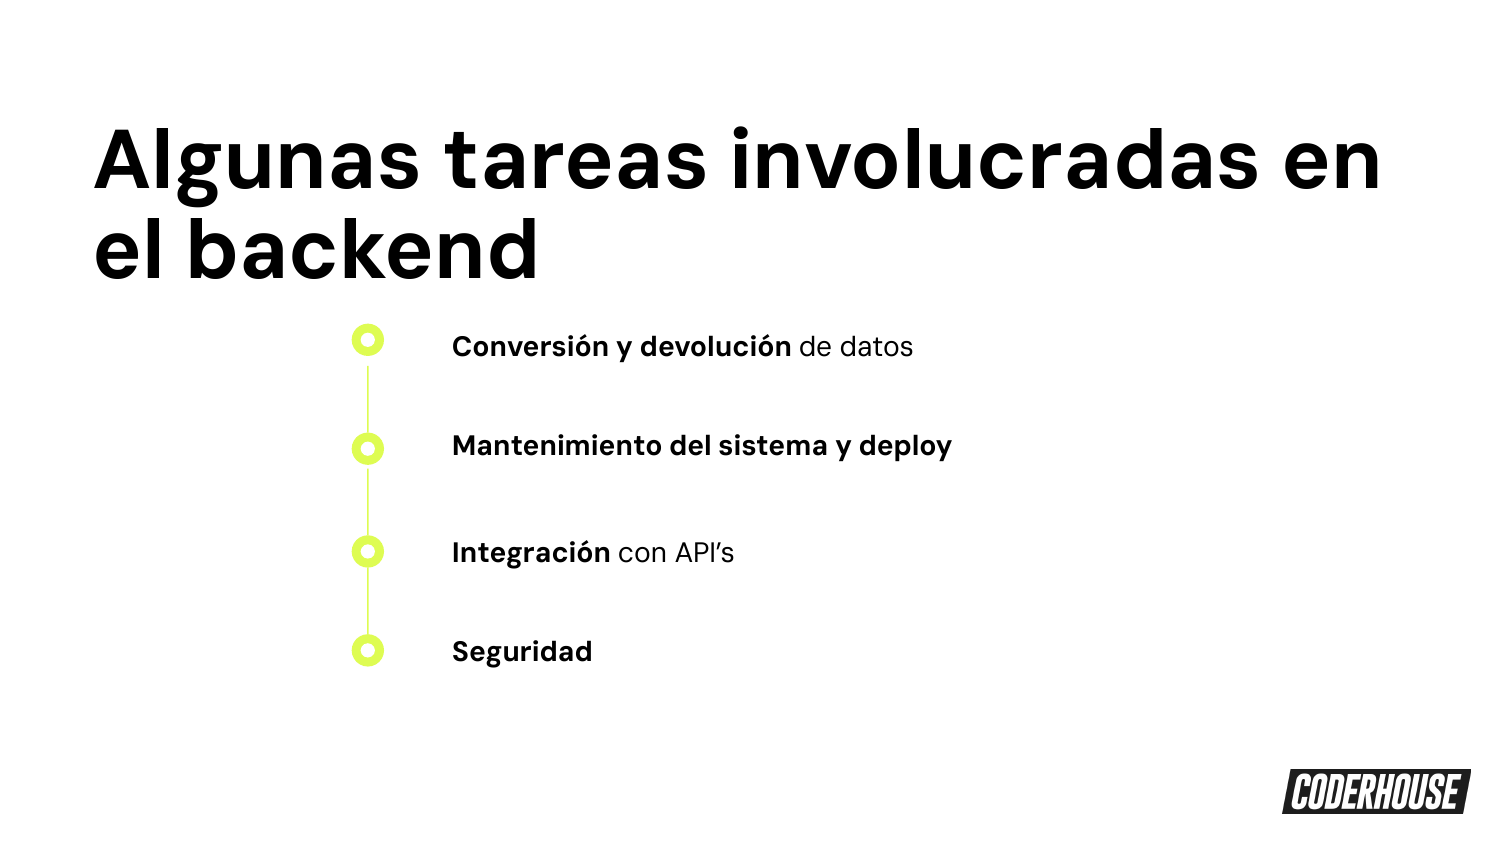

Algunas tareas involucradas en el backend
Conversión y devolución de datos

Mantenimiento del sistema y deploy

Integración con API’s

Seguridad